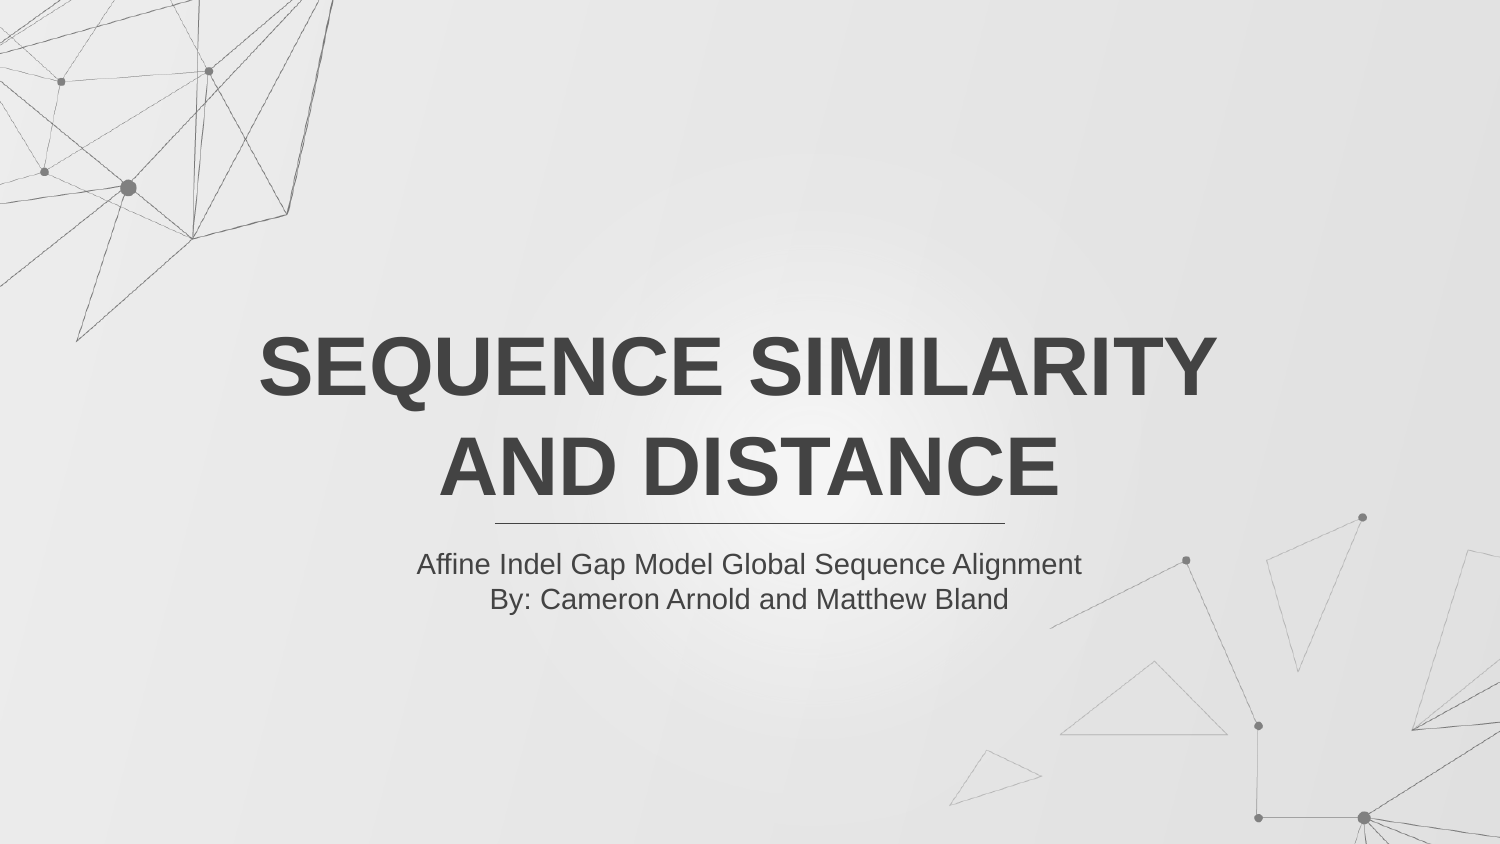

SEQUENCE SIMILARITY
AND DISTANCE
Affine Indel Gap Model Global Sequence Alignment
By: Cameron Arnold and Matthew Bland